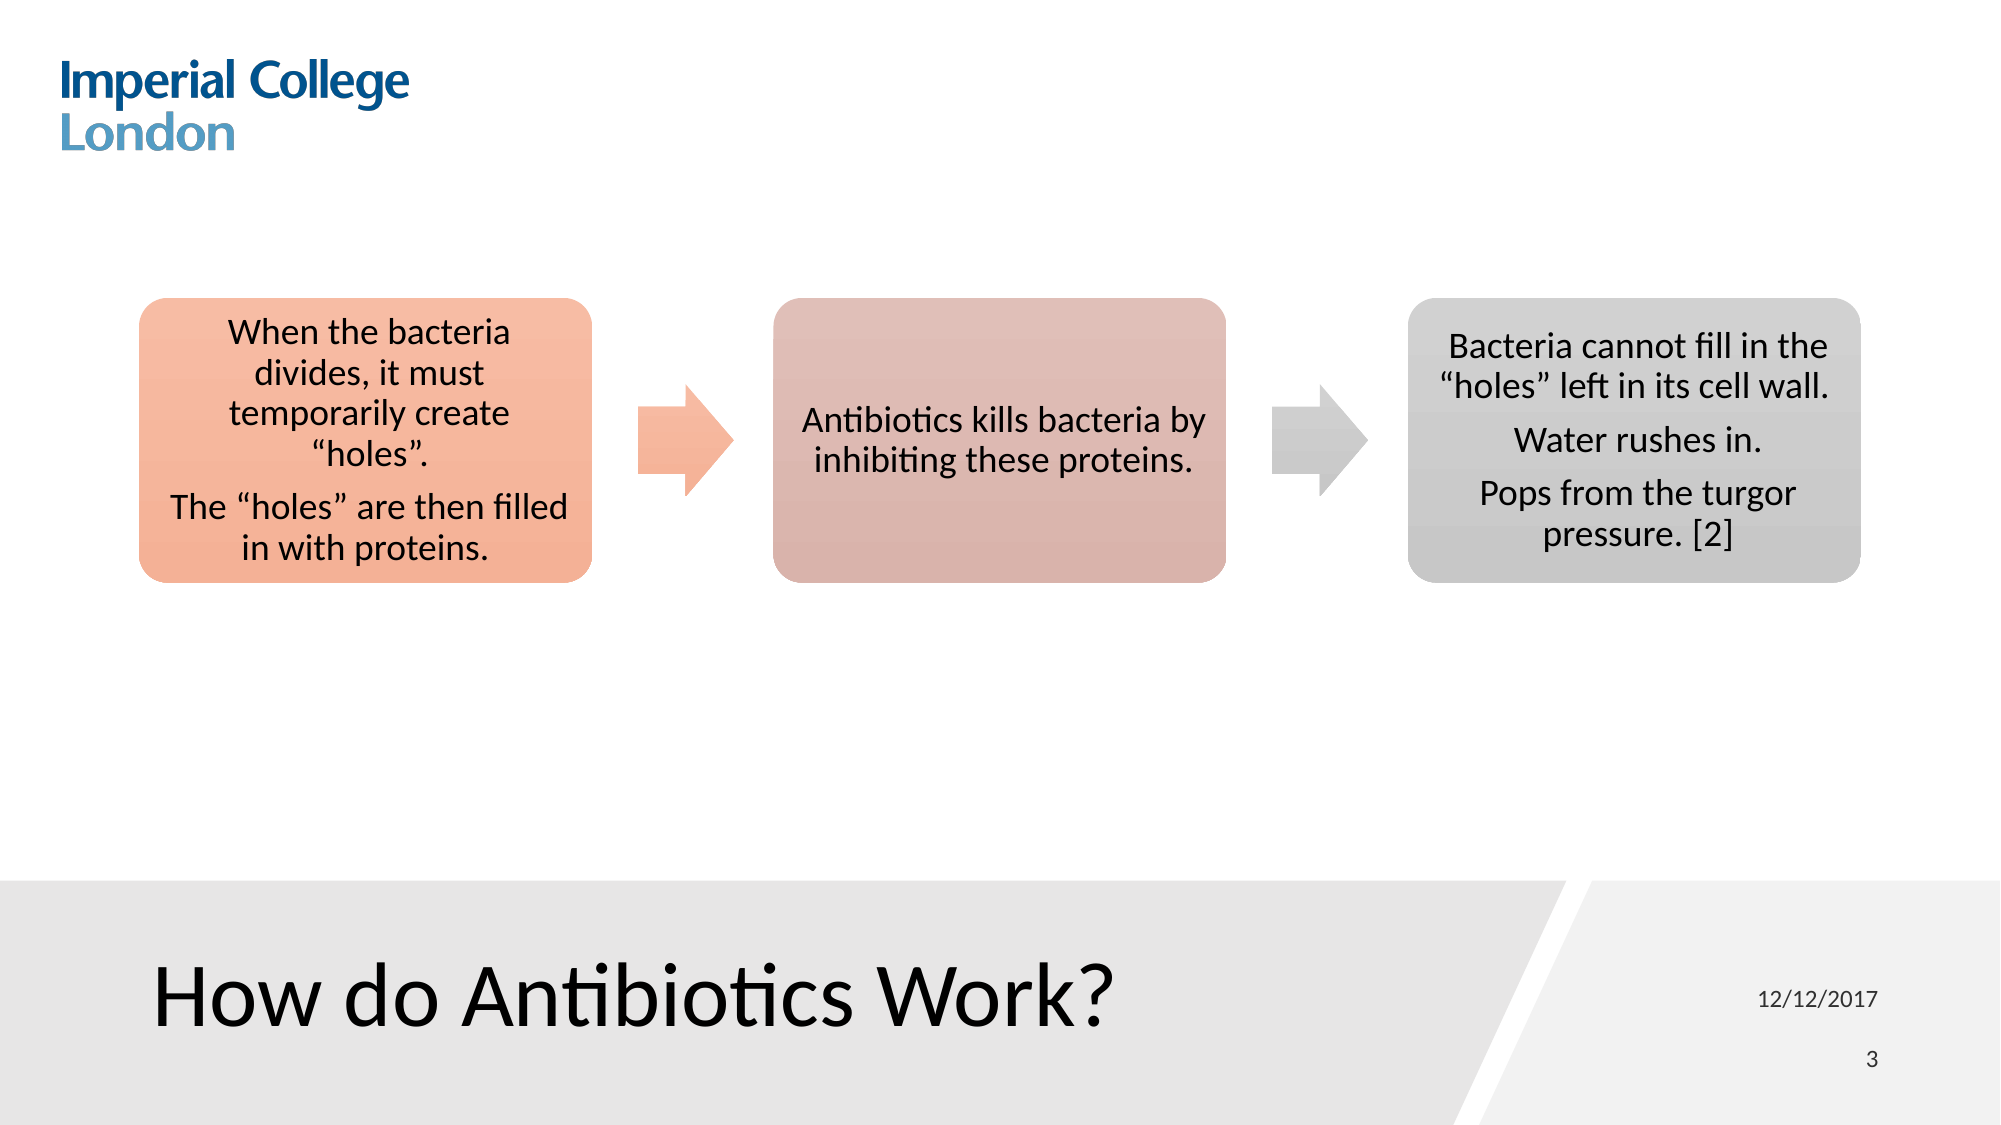

When the bacteria divides, it must temporarily create “holes”.
The “holes” are then filled in with proteins.

Antibiotics kills bacteria by inhibiting these proteins.

Bacteria cannot fill in the “holes” left in its cell wall.
Water rushes in.
Pops from the turgor pressure. [2]

# How do Antibiotics Work?

12/12/2017
3